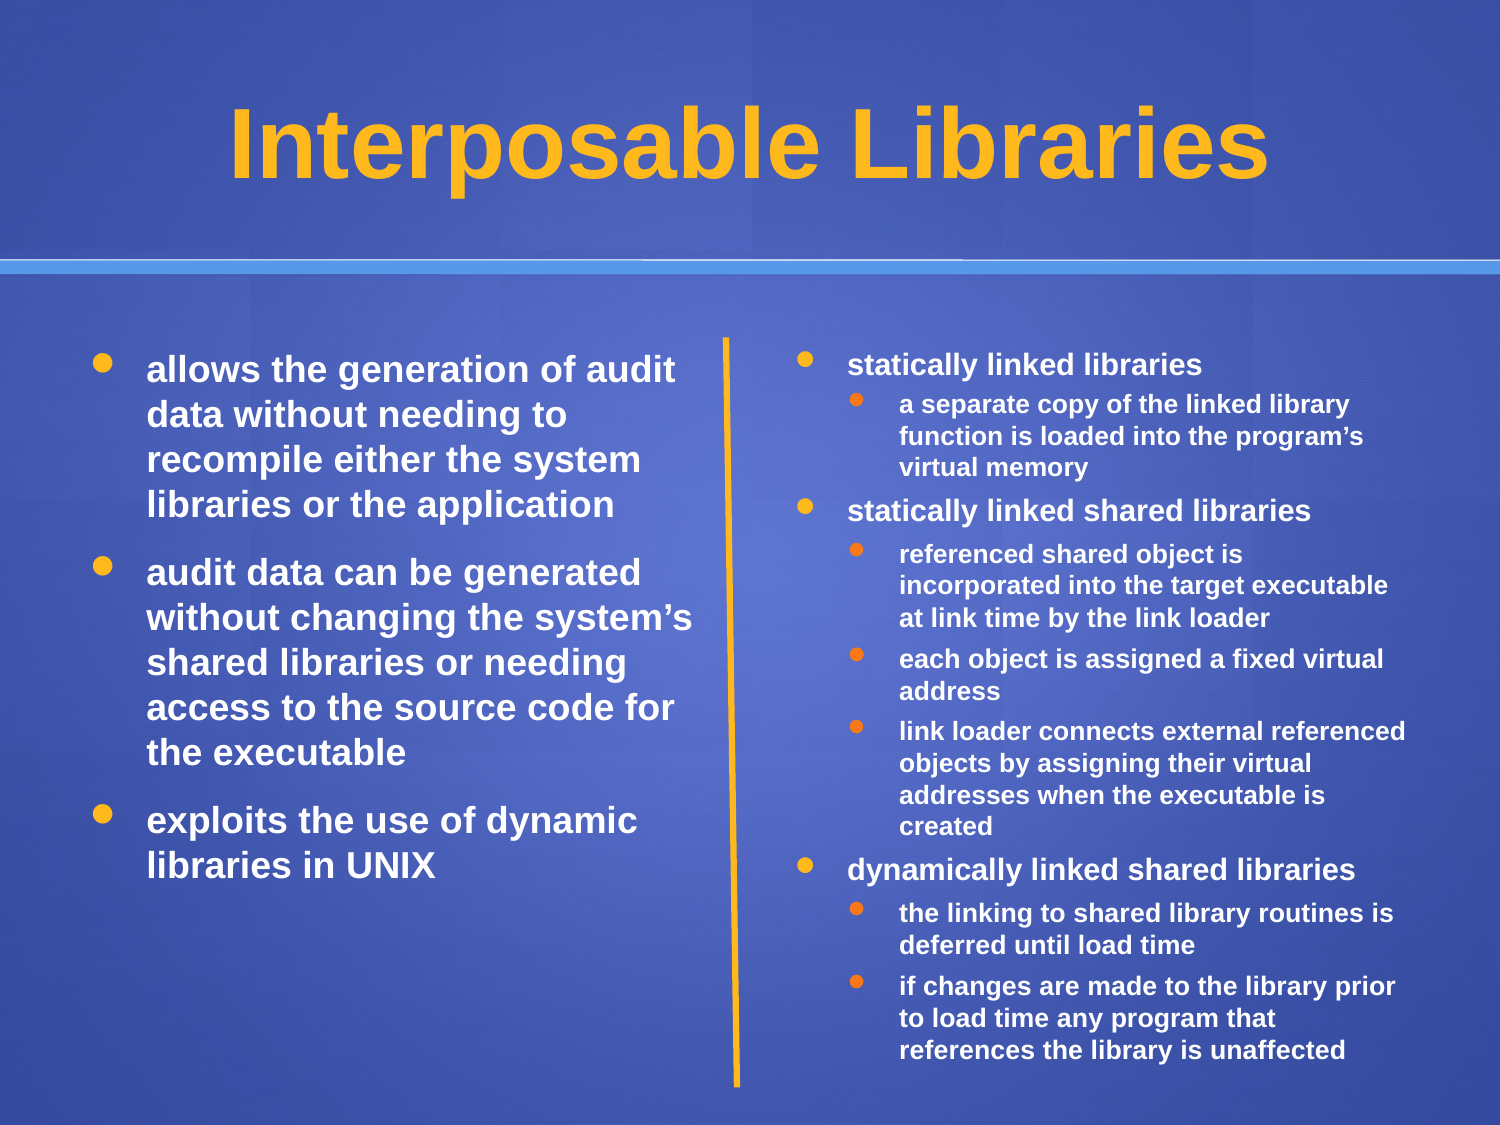

# Interposable Libraries
allows the generation of audit data without needing to recompile either the system libraries or the application
audit data can be generated without changing the system’s shared libraries or needing access to the source code for the executable
exploits the use of dynamic libraries in UNIX
statically linked libraries
a separate copy of the linked library function is loaded into the program’s virtual memory
statically linked shared libraries
referenced shared object is incorporated into the target executable at link time by the link loader
each object is assigned a fixed virtual address
link loader connects external referenced objects by assigning their virtual addresses when the executable is created
dynamically linked shared libraries
the linking to shared library routines is deferred until load time
if changes are made to the library prior to load time any program that references the library is unaffected